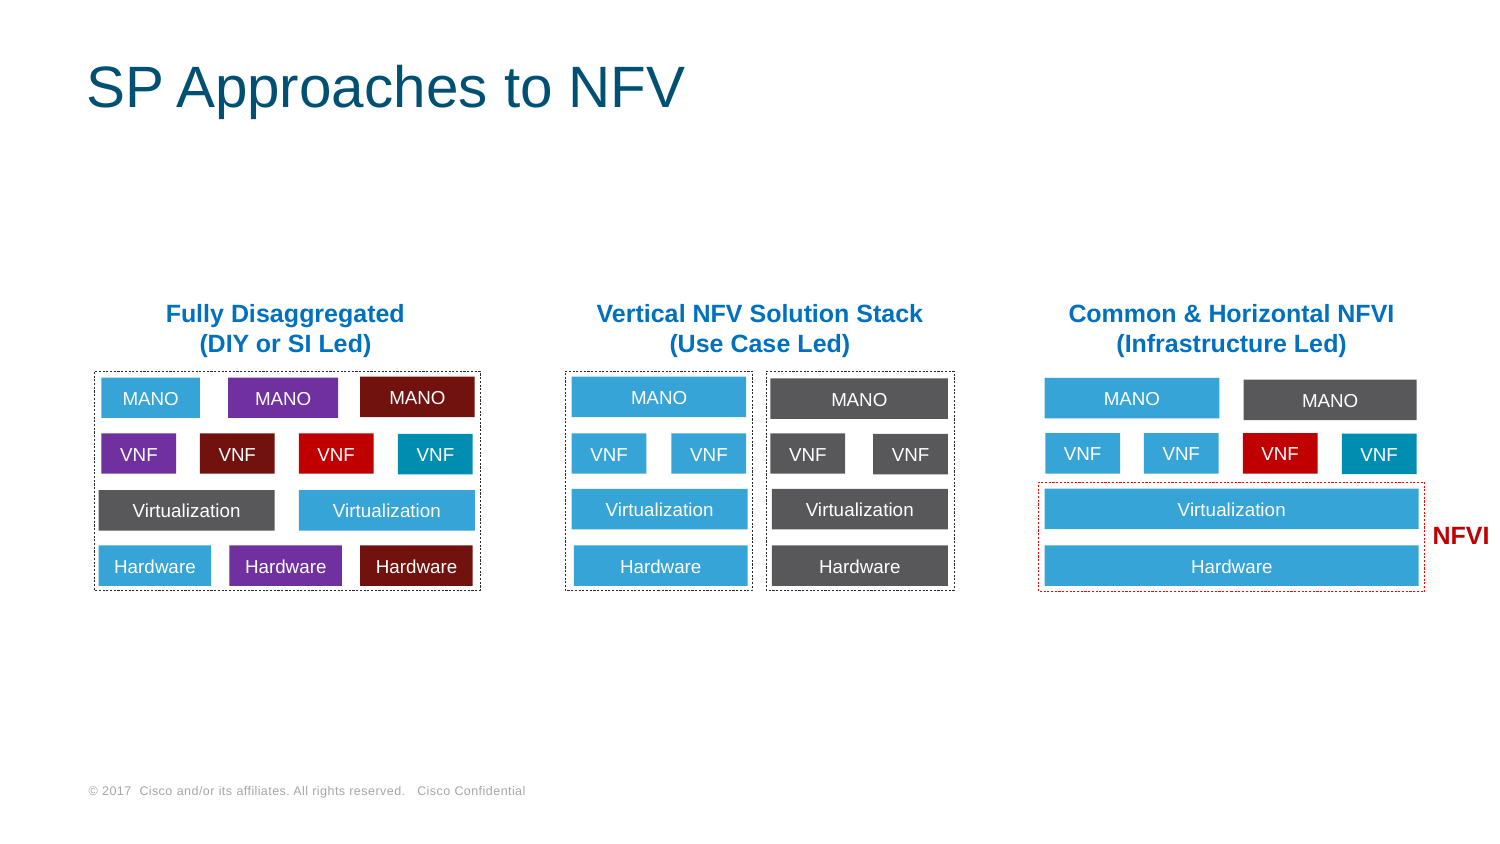

# SP Approaches to NFV
Fully Disaggregated
(DIY or SI Led)
Vertical NFV Solution Stack
(Use Case Led)
Common & Horizontal NFVI
(Infrastructure Led)

MANO
MANO
MANO
MANO
MANO
MANO
MANO
VNF
VNF
VNF
VNF
VNF
VNF
VNF
VNF
VNF
VNF
VNF
VNF

Virtualization
Virtualization
Virtualization
Virtualization
Virtualization
NFVI
Hardware
Hardware
Hardware
Hardware
Hardware
Hardware